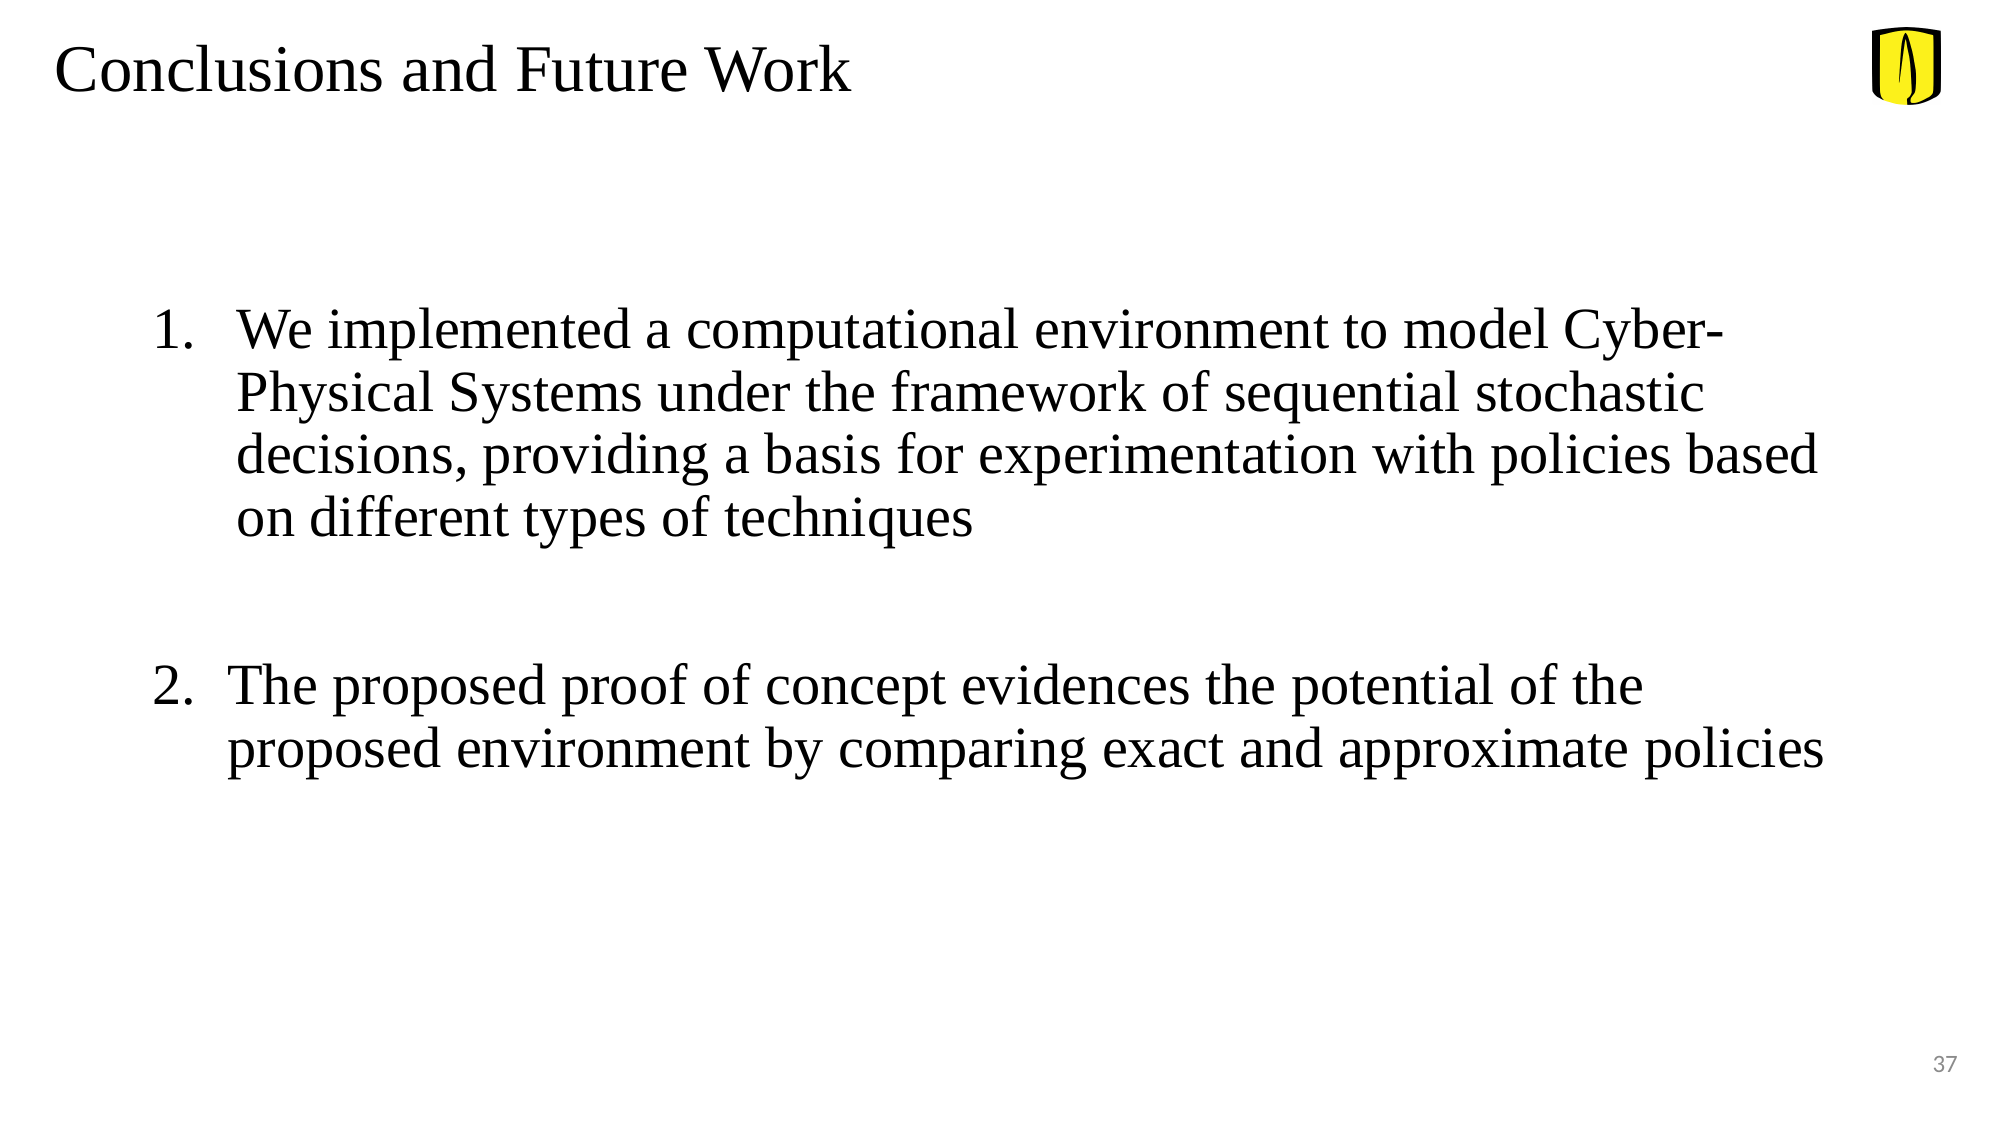

Conclusions and Future Work
We implemented a computational environment to model Cyber-Physical Systems under the framework of sequential stochastic decisions, providing a basis for experimentation with policies based on different types of techniques

The proposed proof of concept evidences the potential of the proposed environment by comparing exact and approximate policies

37